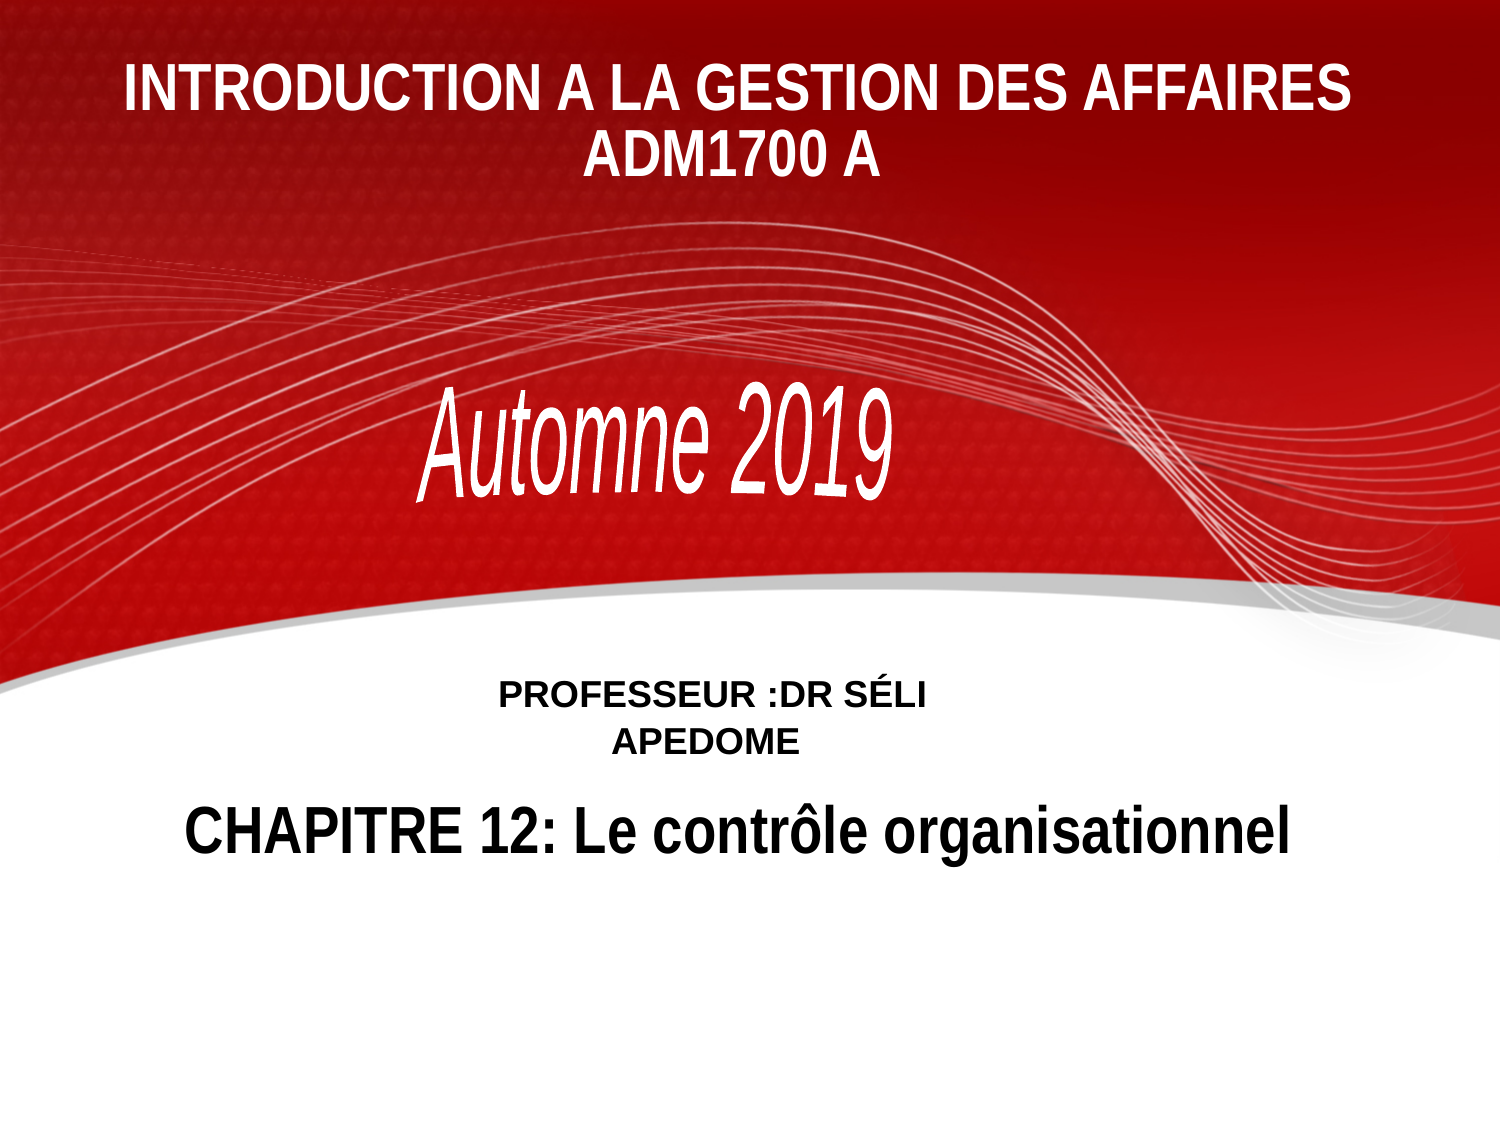

INTRODUCTION A LA GESTION DES AFFAIRES
ADM1700 A
Automne 2019

 Professeur :Dr Séli APEDOME

# CHAPITRE 12: Le contrôle organisationnel